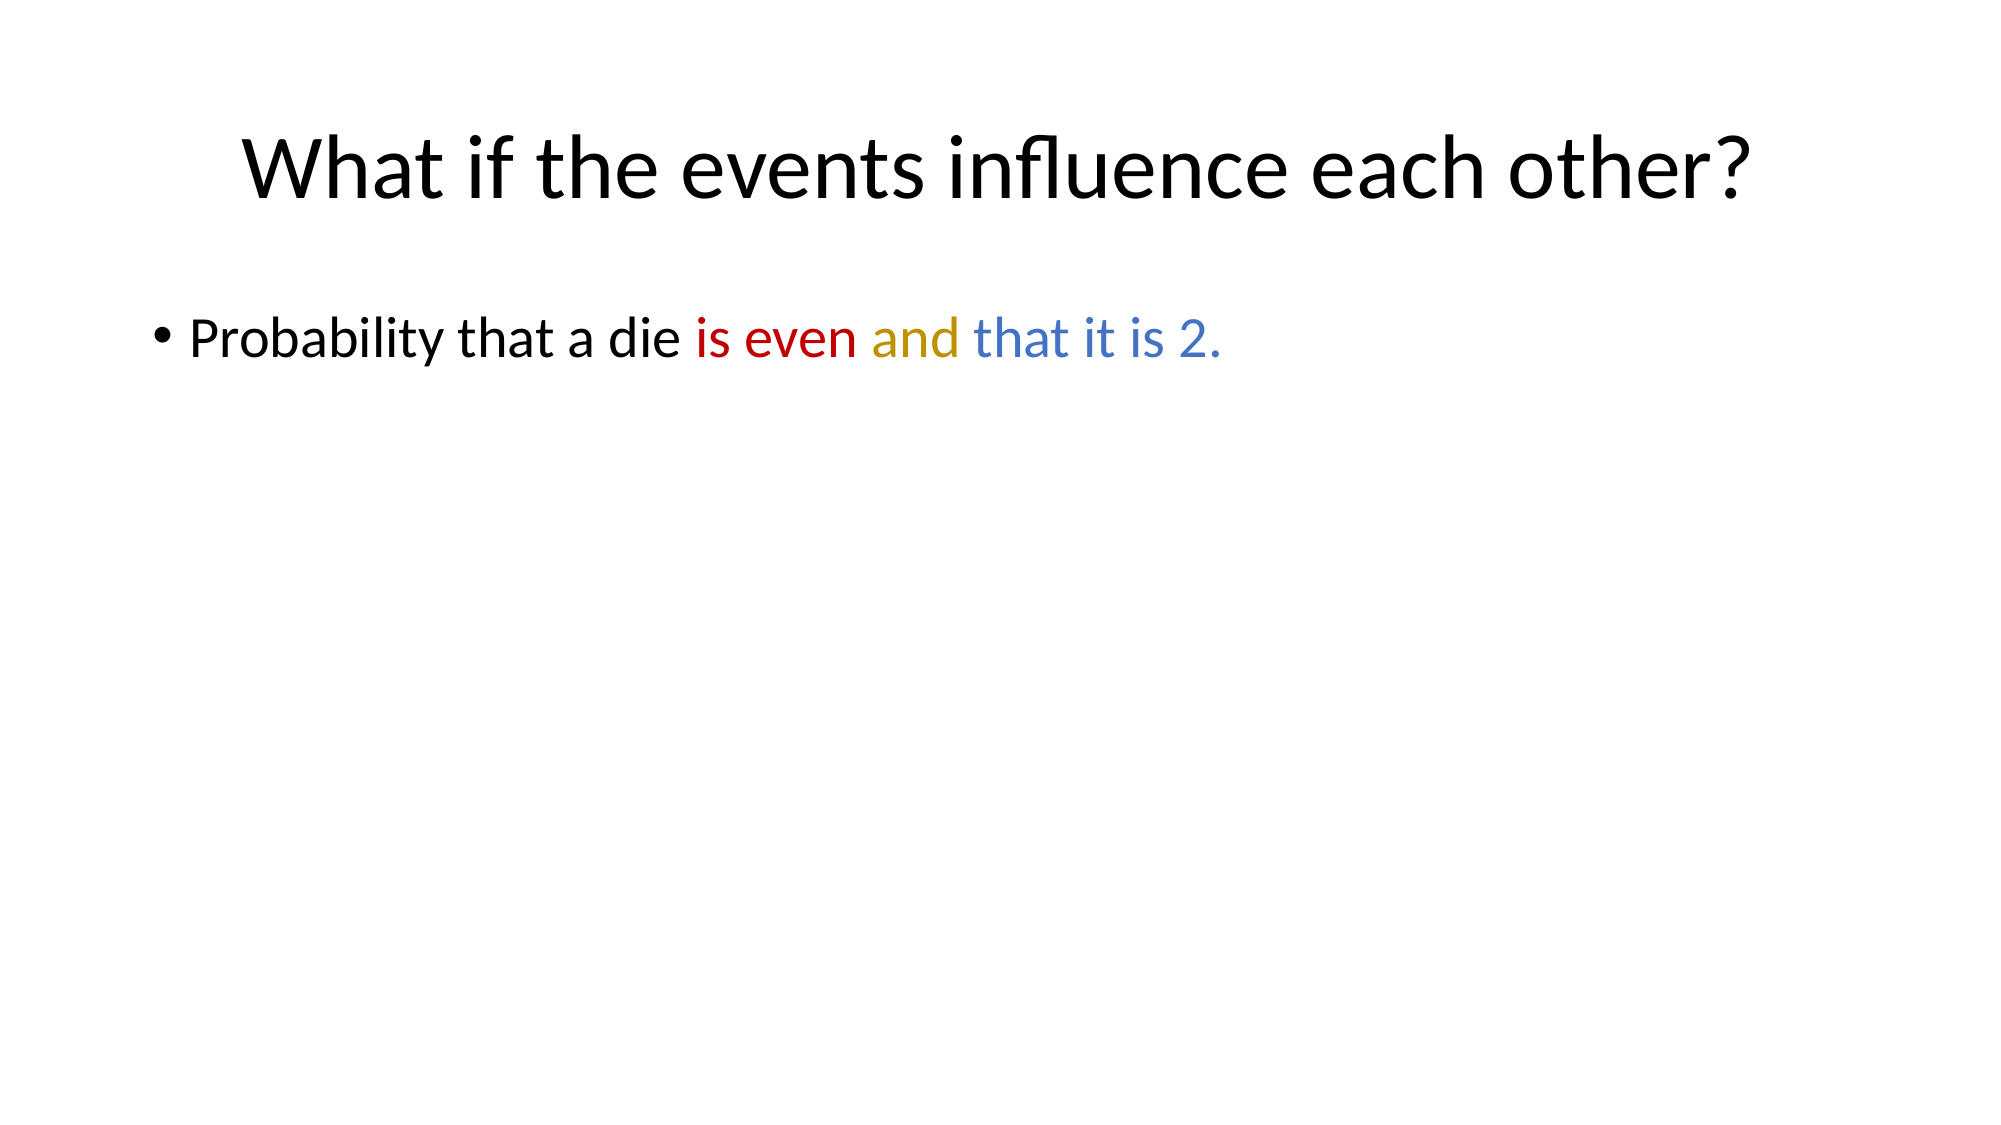

# What if the events influence each other?
Probability that a die is even and that it is 2.